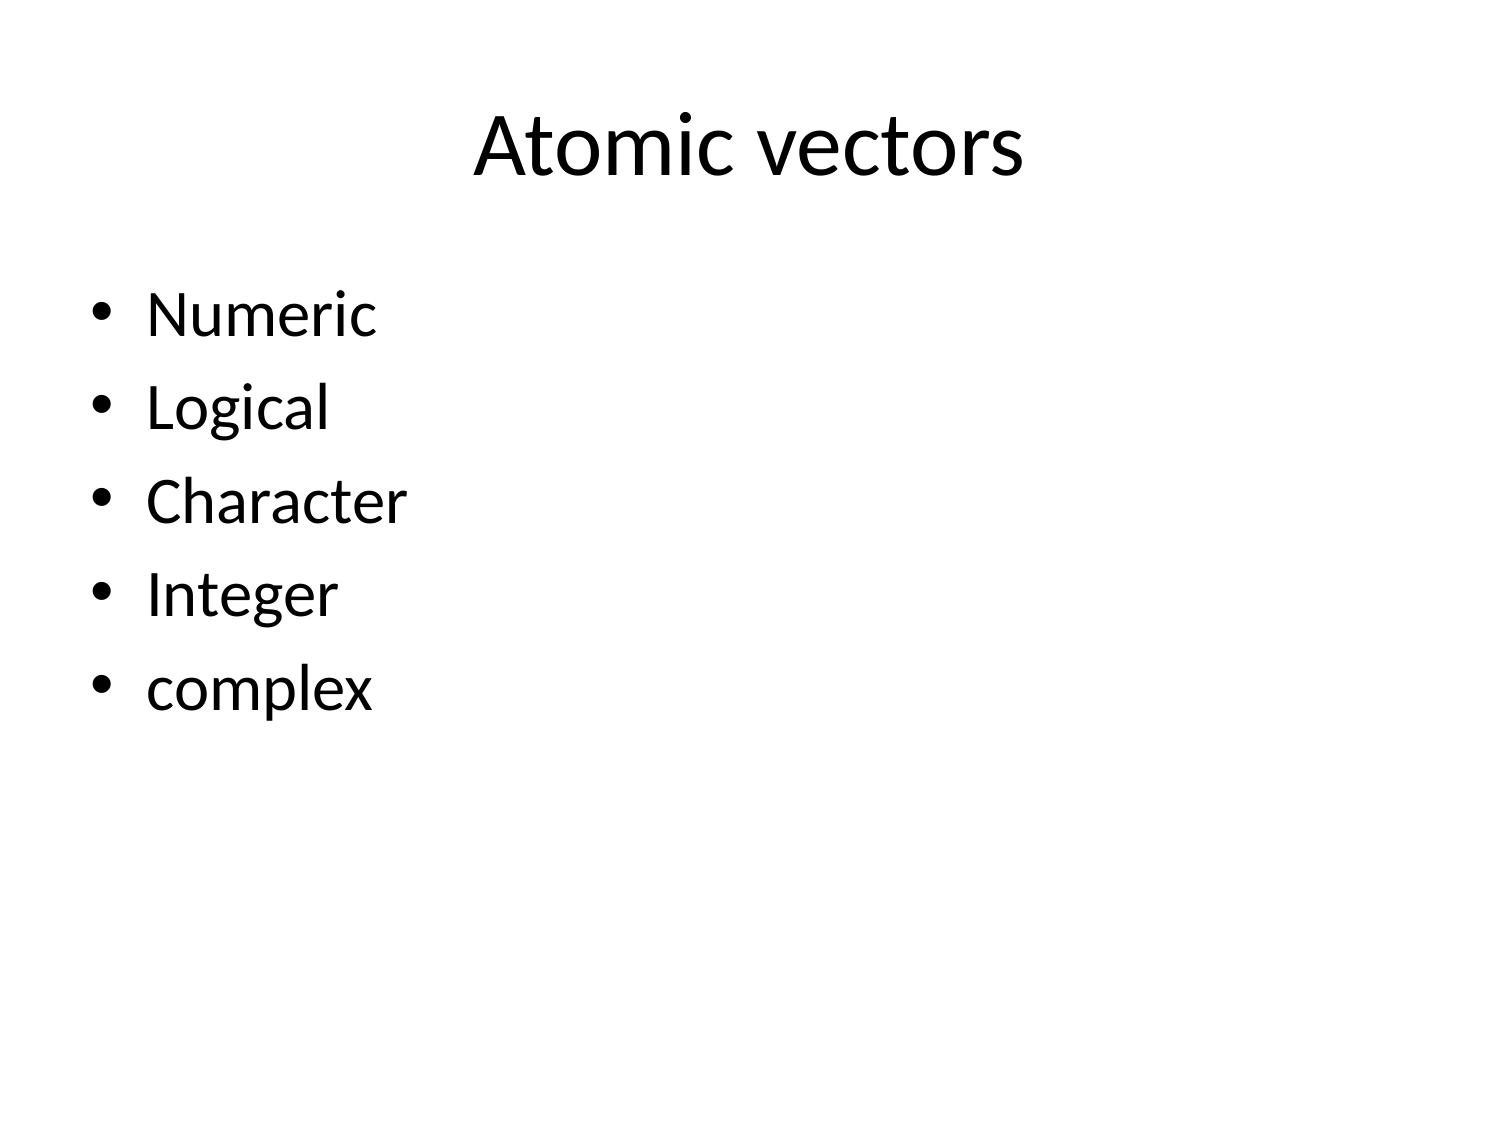

# Atomic vectors
Numeric
Logical
Character
Integer
complex